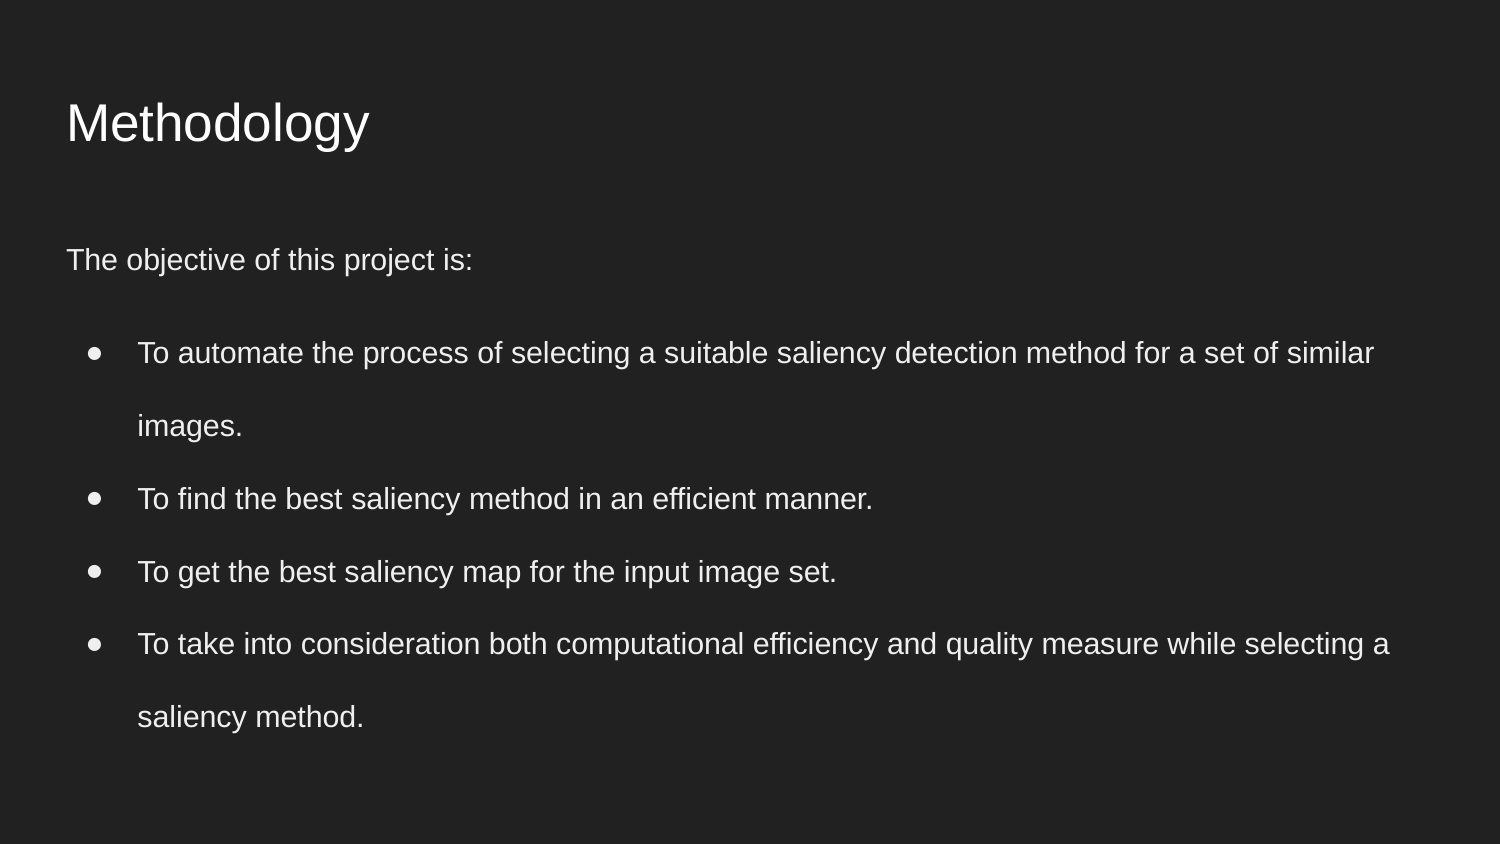

# Methodology
The objective of this project is:
To automate the process of selecting a suitable saliency detection method for a set of similar images.
To find the best saliency method in an efficient manner.
To get the best saliency map for the input image set.
To take into consideration both computational efficiency and quality measure while selecting a saliency method.